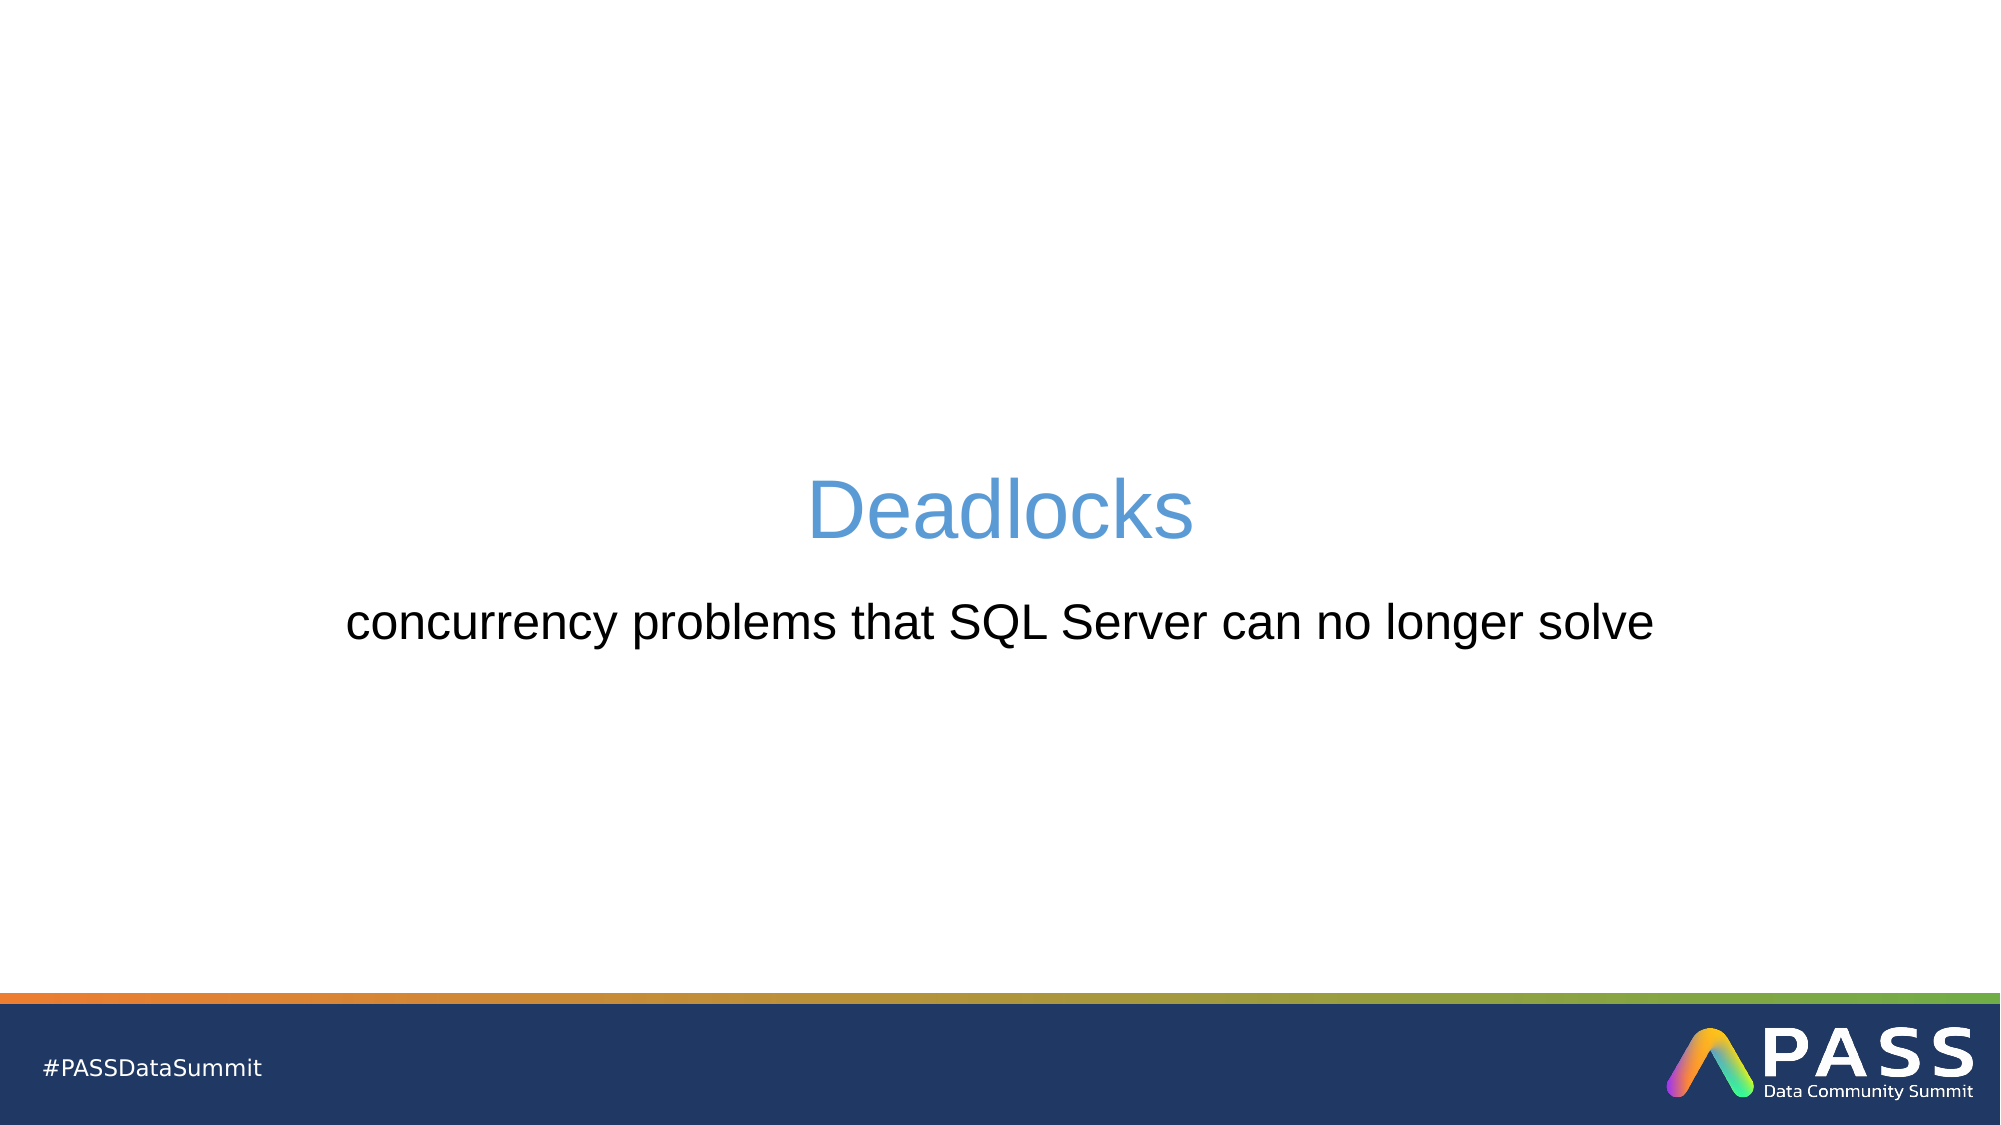

# Deadlocks
concurrency problems that SQL Server can no longer solve